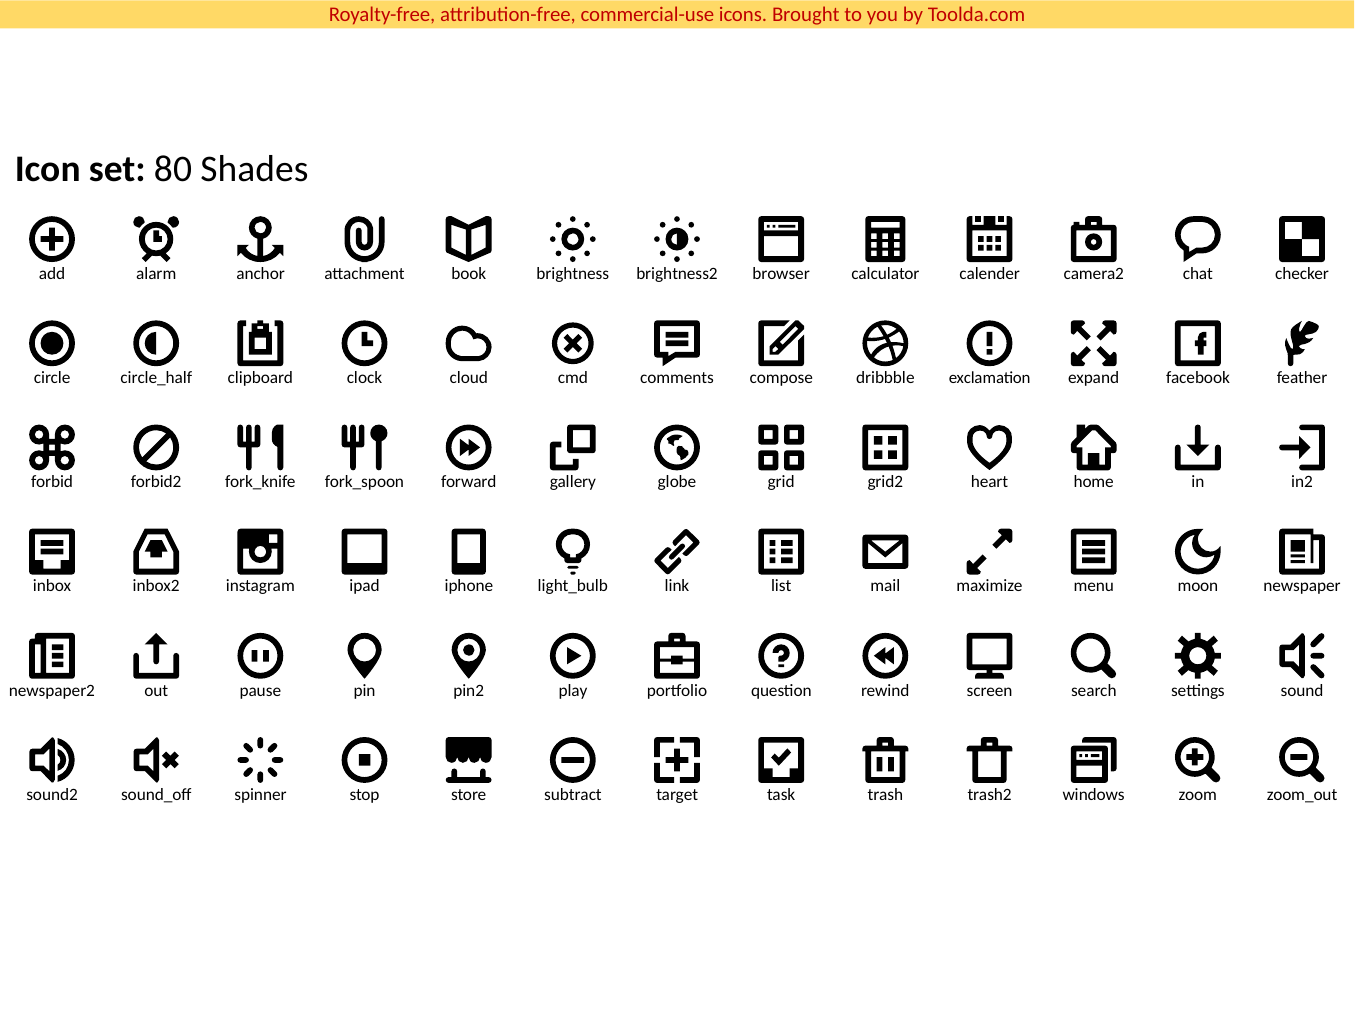

Royalty-free, attribution-free, commercial-use icons. Brought to you by Toolda.com
Icon set: 80 Shades

add
alarm
anchor
attachment
book
brightness
brightness2
browser
calculator
calender
camera2
chat
checker

circle
circle_half
clipboard
clock
cloud
cmd
comments
compose
dribbble
exclamation
expand
facebook
feather

forbid
forbid2
fork_knife
fork_spoon
forward
gallery
globe
grid
grid2
heart
home
in
in2

inbox
inbox2
instagram
ipad
iphone
light_bulb
link
list
mail
maximize
menu
moon
newspaper

newspaper2
out
pause
pin
pin2
play
portfolio
question
rewind
screen
search
settings
sound

sound2
sound_off
spinner
stop
store
subtract
target
task
trash
trash2
windows
zoom
zoom_out